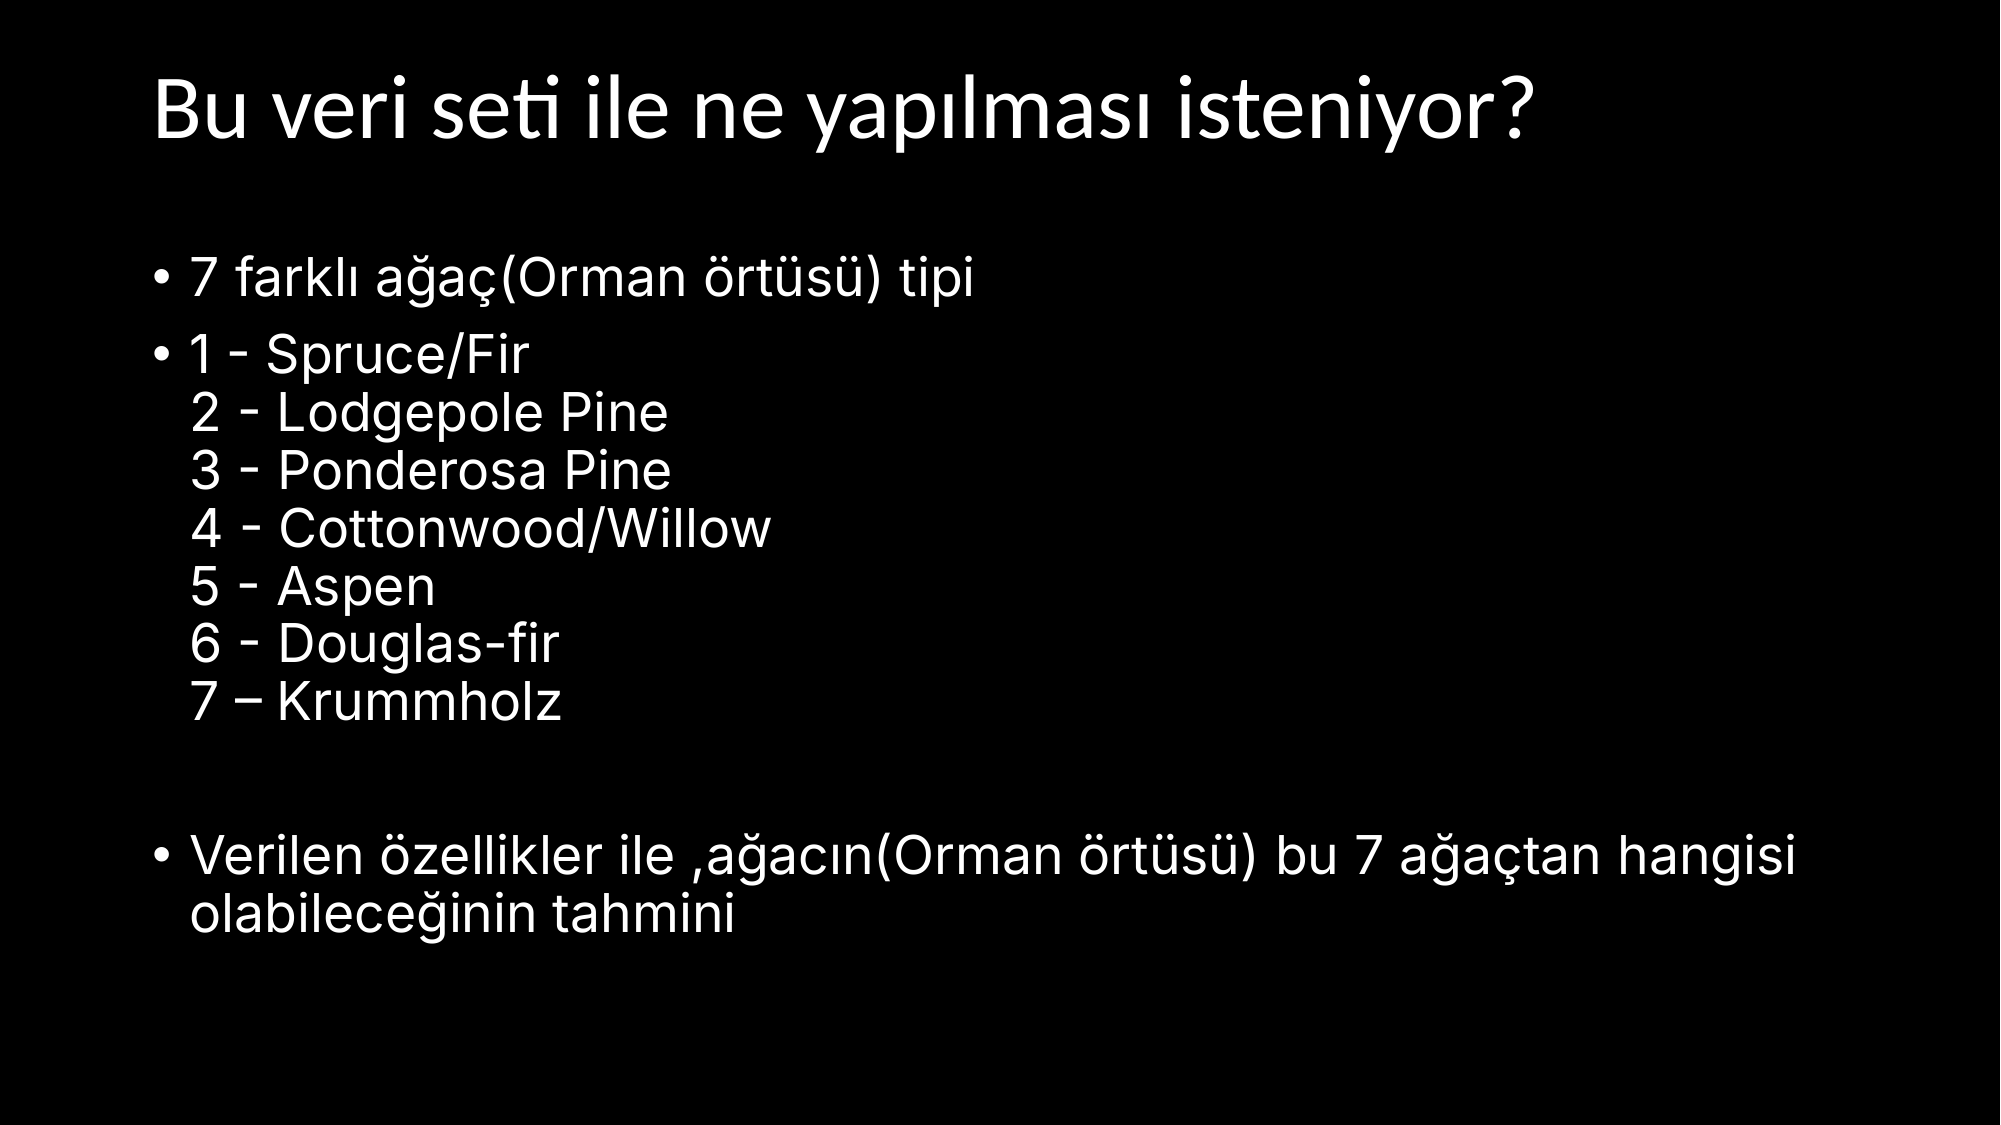

# Bu veri seti ile ne yapılması isteniyor?
7 farklı ağaç(Orman örtüsü) tipi
1 - Spruce/Fir
2 - Lodgepole Pine
3 - Ponderosa Pine
4 - Cottonwood/Willow
5 - Aspen
6 - Douglas-fir
7 – Krummholz

Verilen özellikler ile ,ağacın(Orman örtüsü) bu 7 ağaçtan hangisi olabileceğinin tahmini